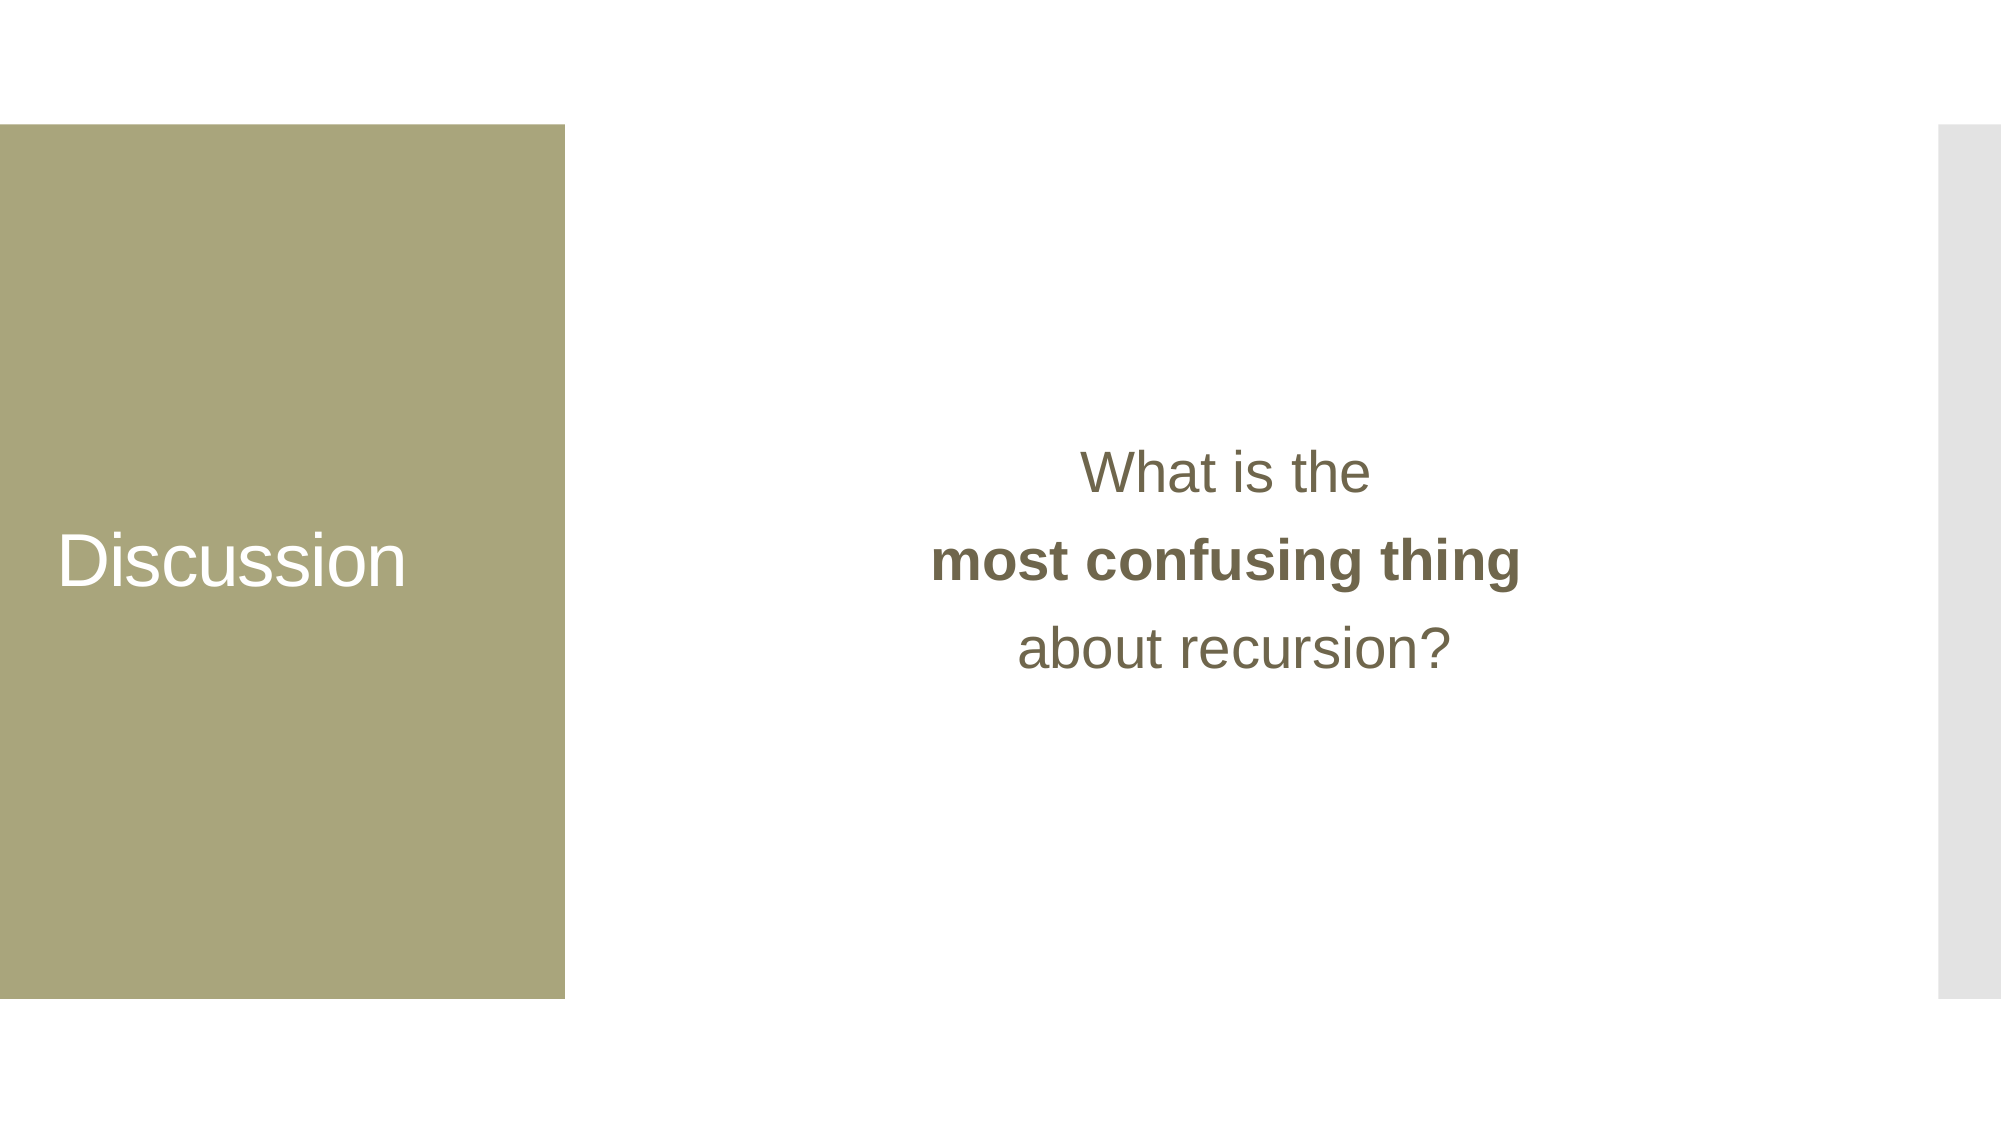

What is the
most confusing thing
about recursion?
# Discussion